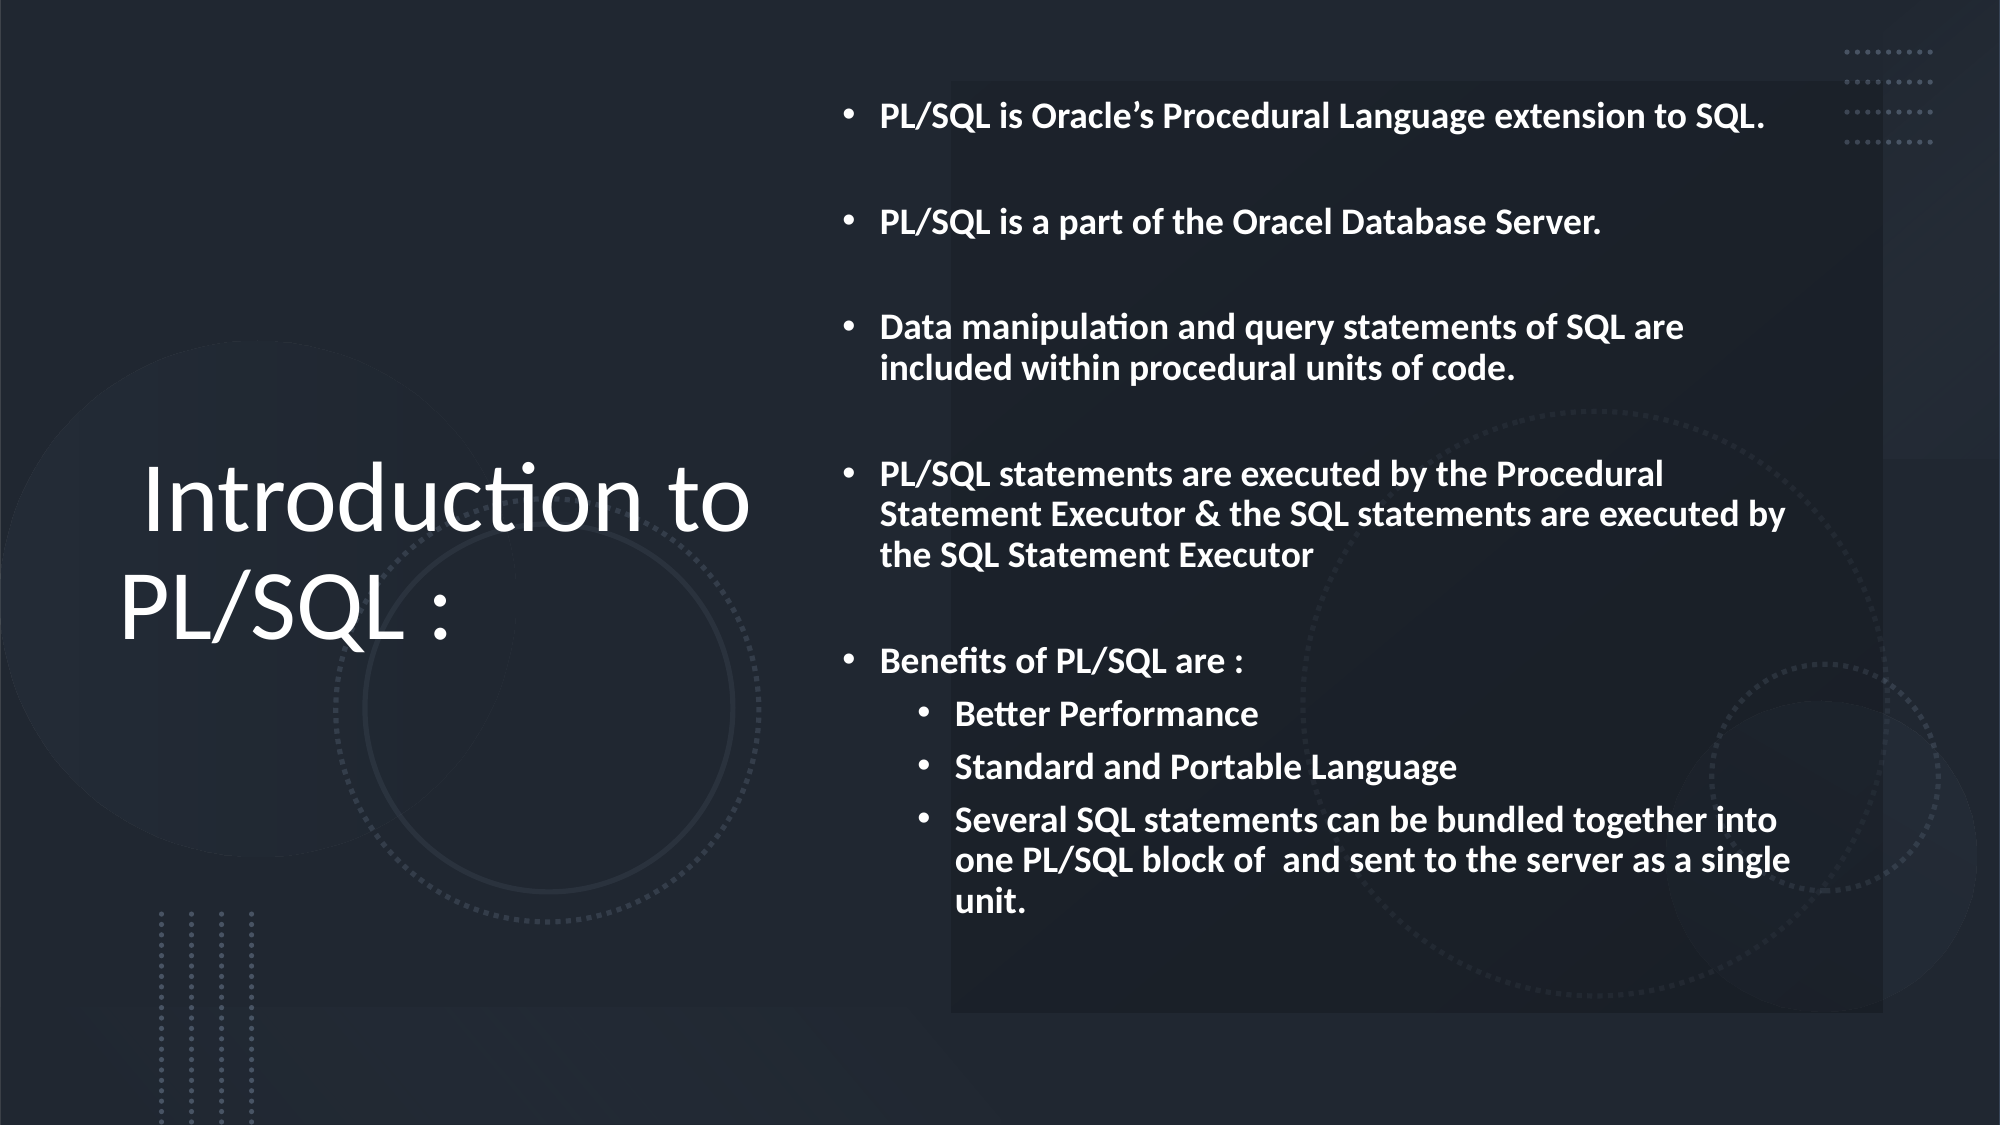

Introduction to PL/SQL :

PL/SQL is Oracle’s Procedural Language extension to SQL.

PL/SQL is a part of the Oracel Database Server.

Data manipulation and query statements of SQL are included within procedural units of code.

PL/SQL statements are executed by the Procedural Statement Executor & the SQL statements are executed by the SQL Statement Executor

Benefits of PL/SQL are :
Better Performance
Standard and Portable Language
Several SQL statements can be bundled together into one PL/SQL block of  and sent to the server as a single unit.